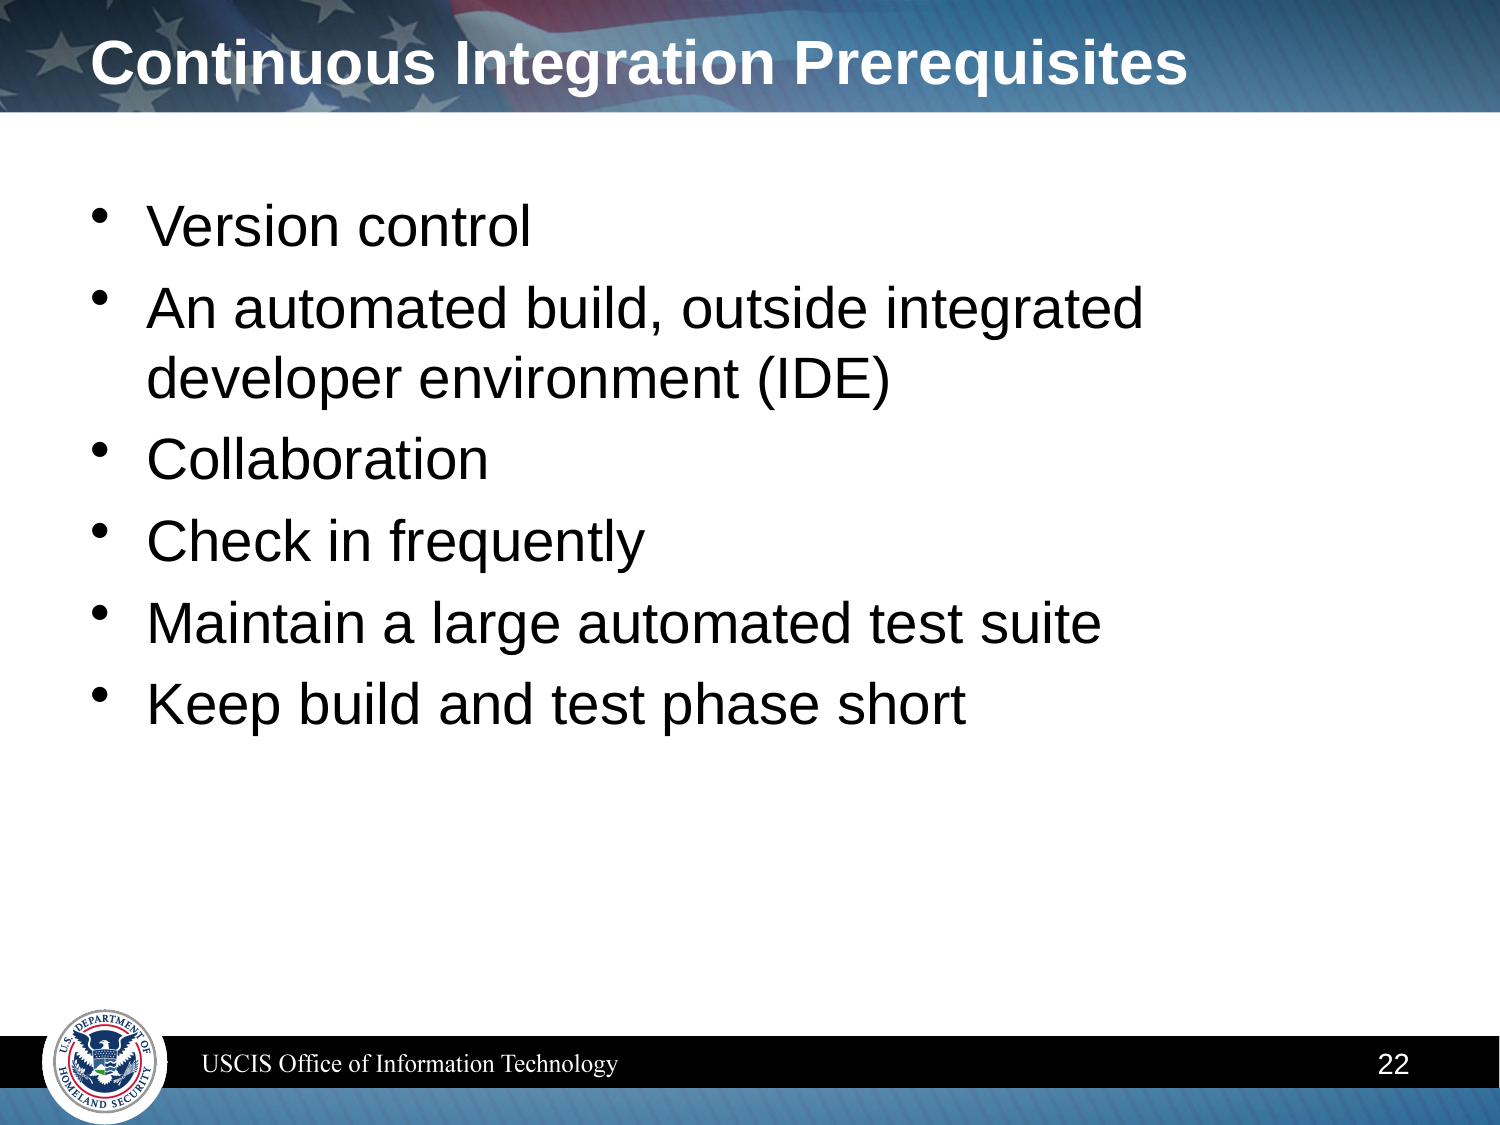

# Continuous Integration Prerequisites
Version control
An automated build, outside integrated developer environment (IDE)
Collaboration
Check in frequently
Maintain a large automated test suite
Keep build and test phase short

22